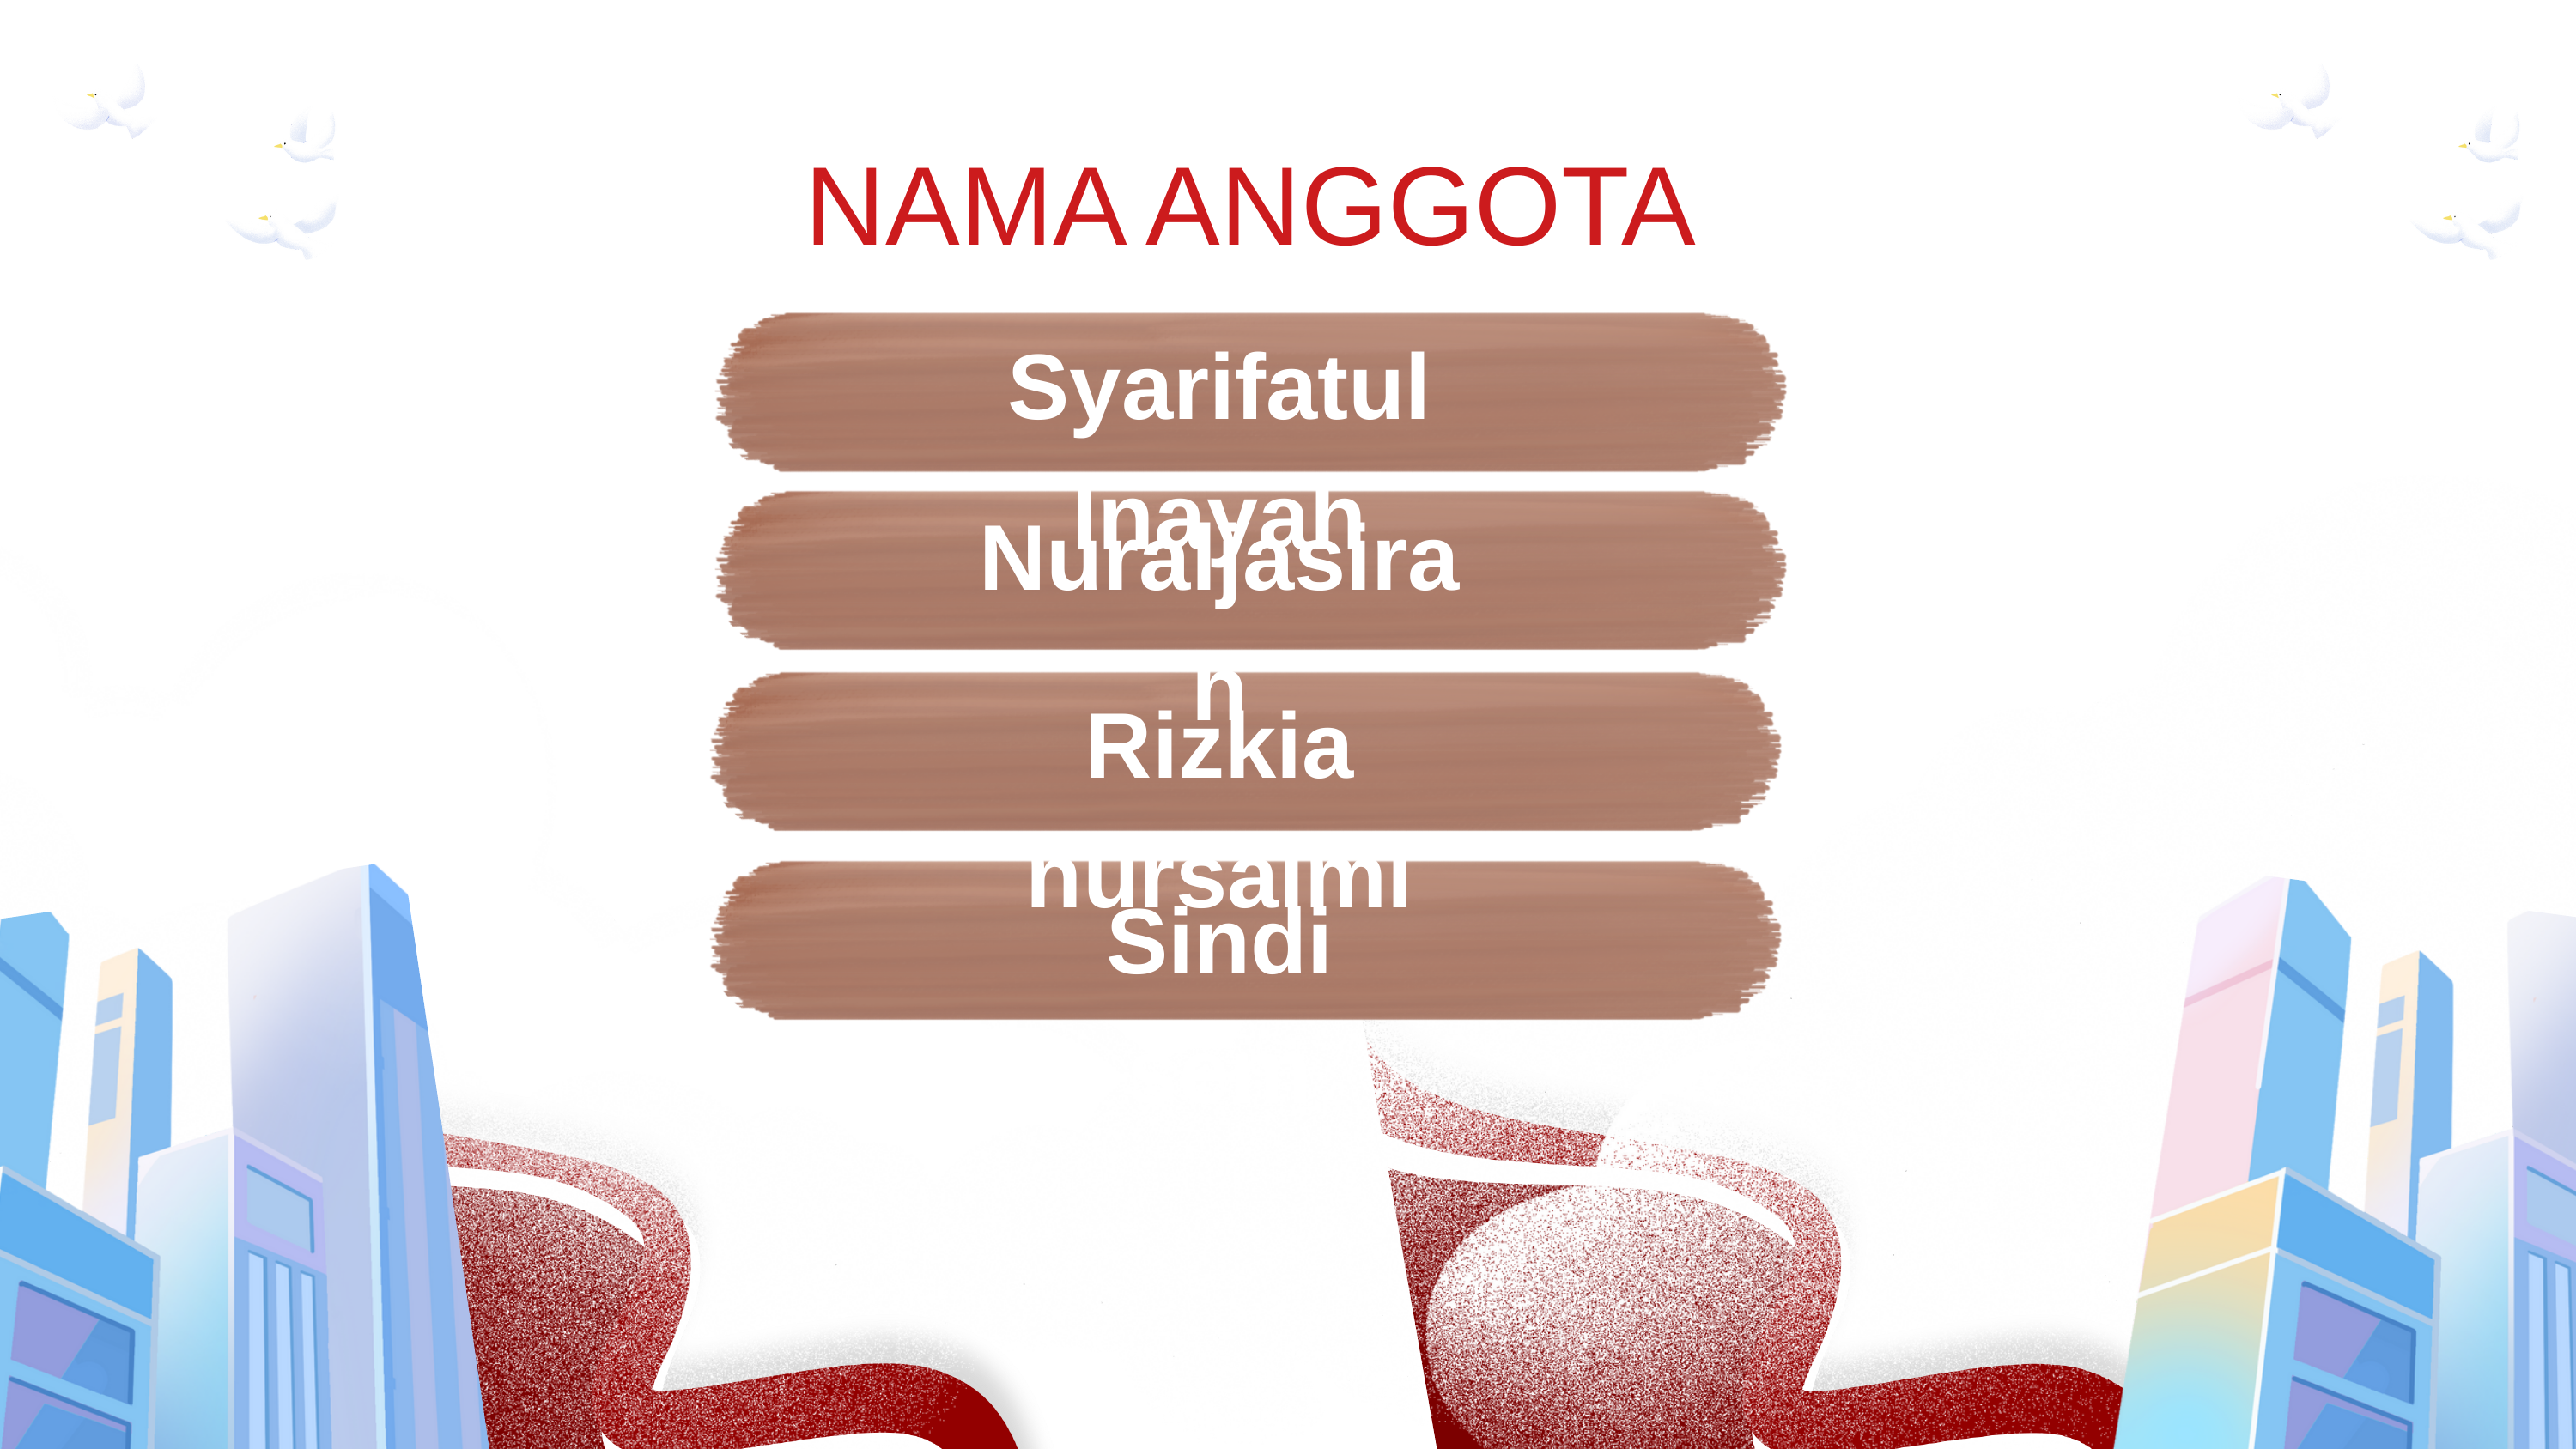

NAMA ANGGOTA
Syarifatul Inayah

Nuraljasirah

Rizkia nursalmi

Sindi sem